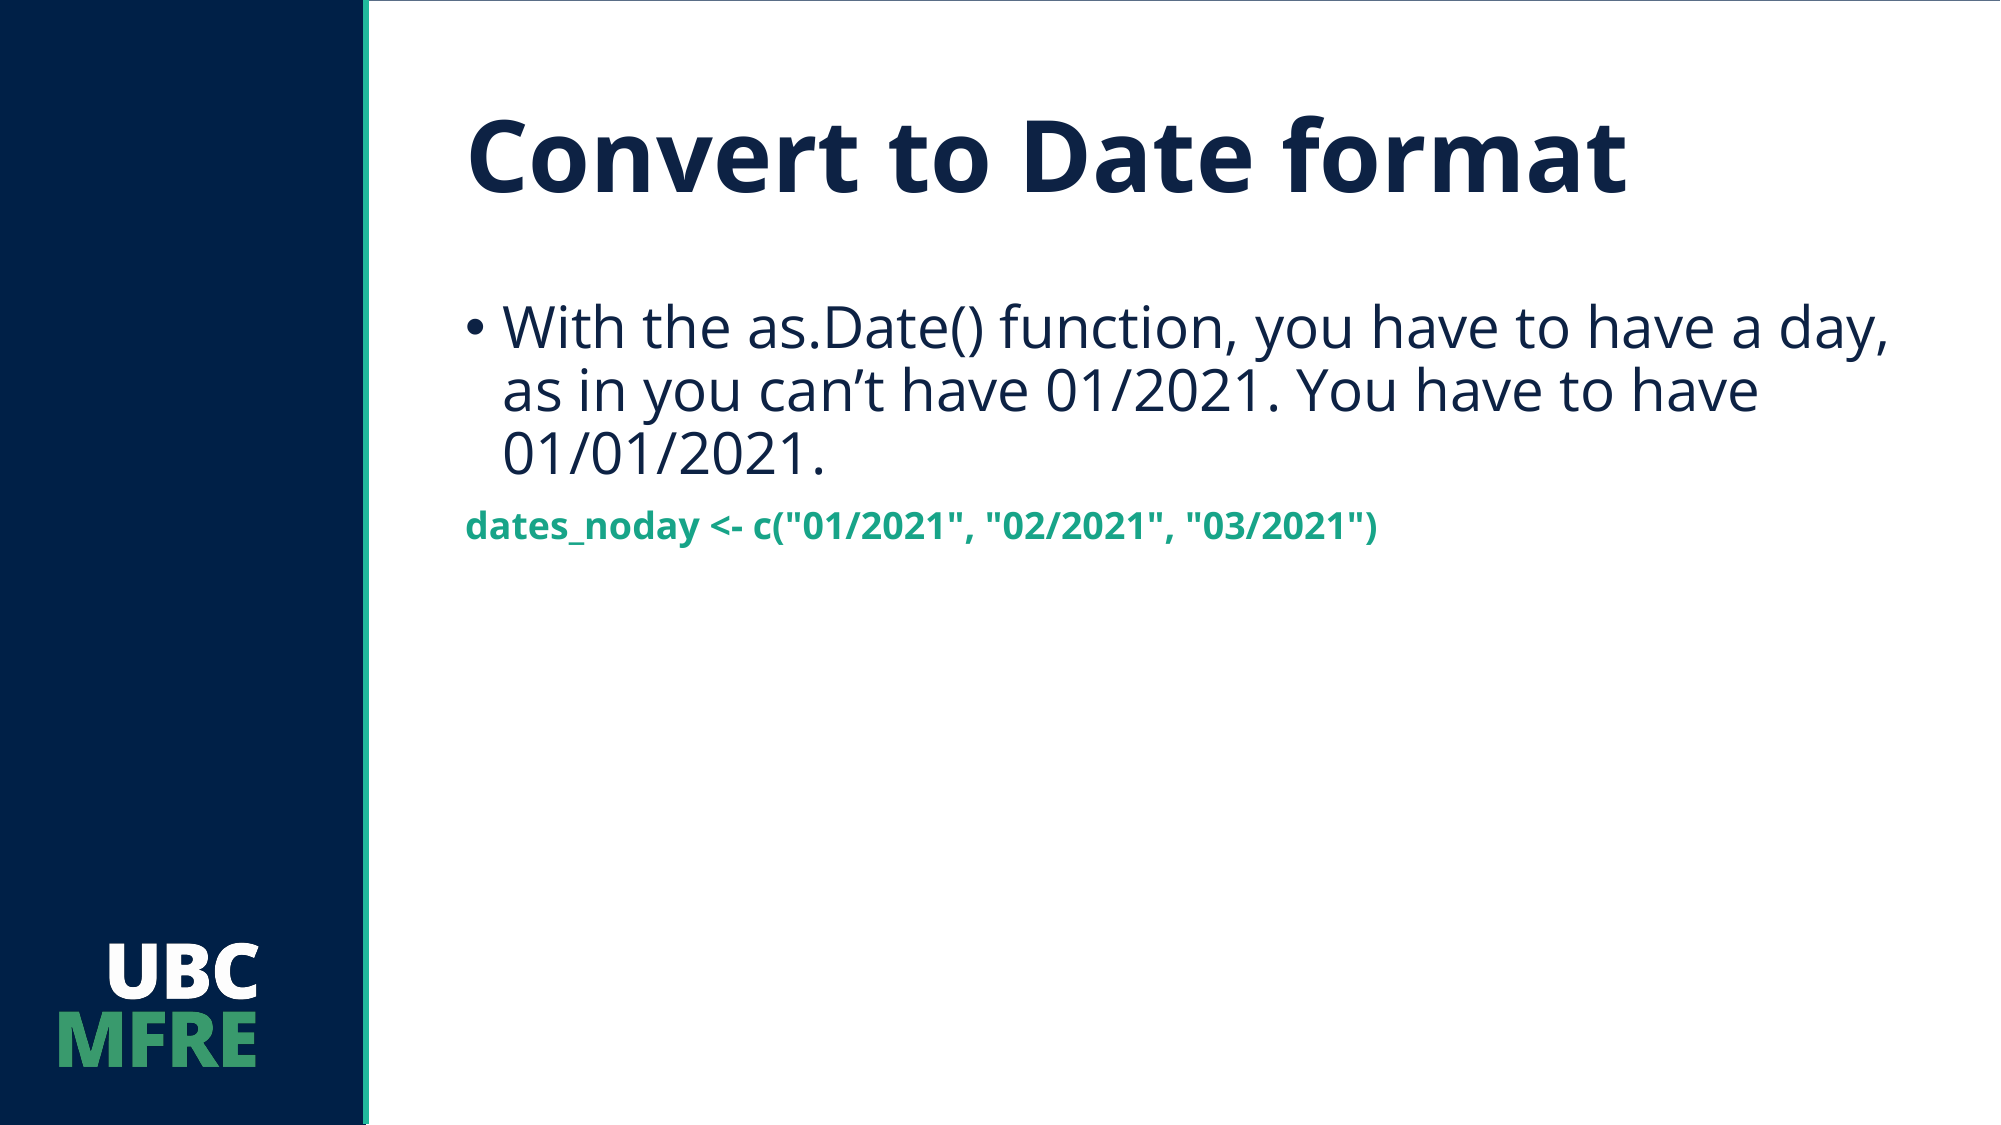

# Convert to Date format
With the as.Date() function, you have to have a day, as in you can’t have 01/2021. You have to have 01/01/2021.
dates_noday <- c("01/2021", "02/2021", "03/2021")